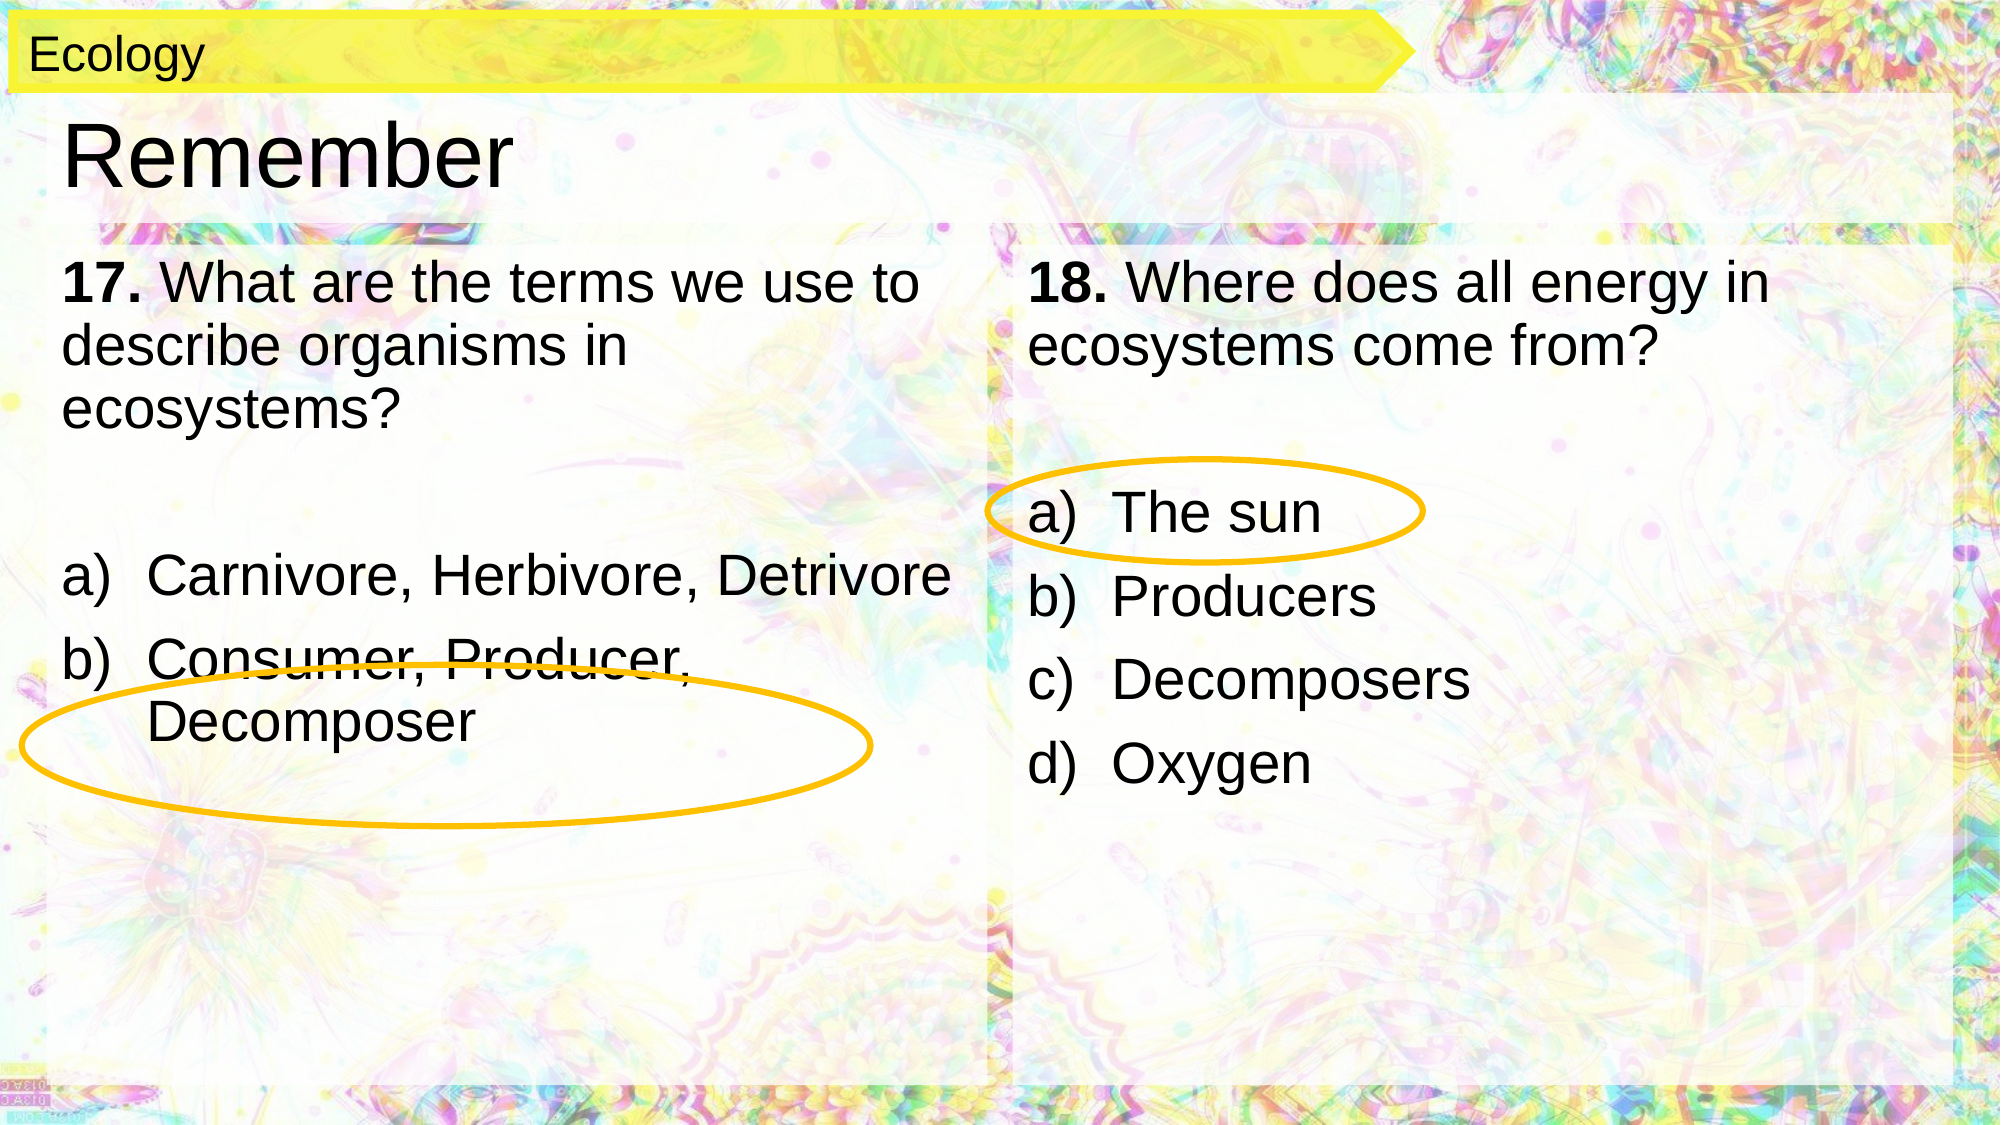

Ecology

# Remember
18. Where does all energy in ecosystems come from?

The sun
Producers
Decomposers
Oxygen
17. What are the terms we use to describe organisms in ecosystems?

Carnivore, Herbivore, Detrivore
Consumer, Producer, Decomposer